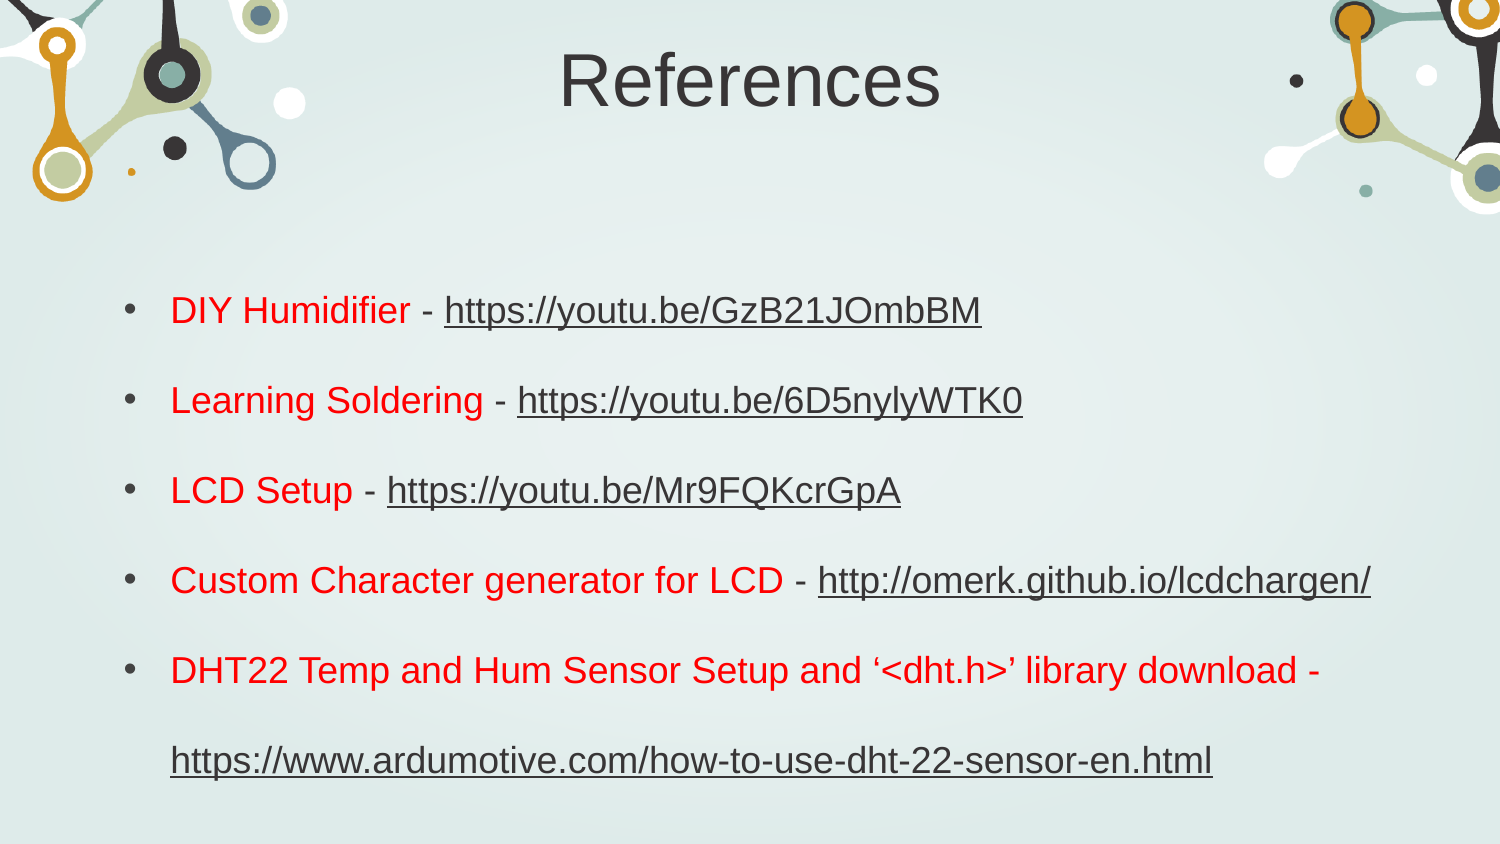

# References
DIY Humidifier - https://youtu.be/GzB21JOmbBM
Learning Soldering - https://youtu.be/6D5nylyWTK0
LCD Setup - https://youtu.be/Mr9FQKcrGpA
Custom Character generator for LCD - http://omerk.github.io/lcdchargen/
DHT22 Temp and Hum Sensor Setup and ‘<dht.h>’ library download - https://www.ardumotive.com/how-to-use-dht-22-sensor-en.html